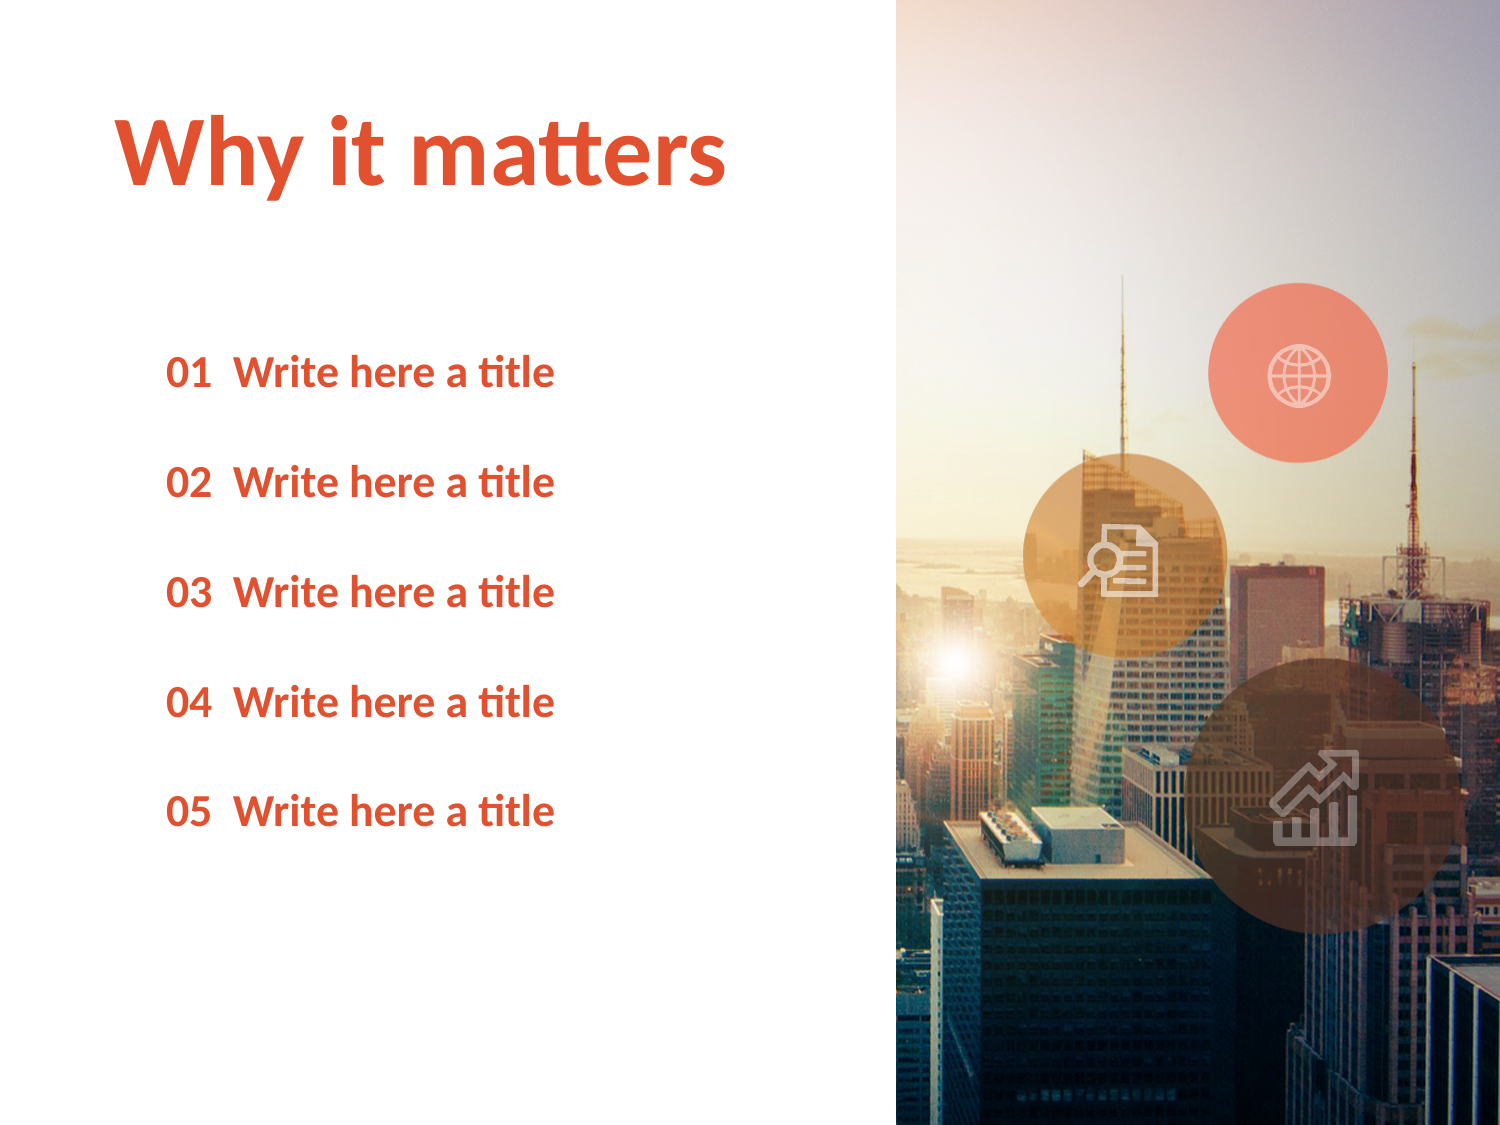

Why it matters
01  Write here a title
02  Write here a title
03  Write here a title
04  Write here a title
05  Write here a title